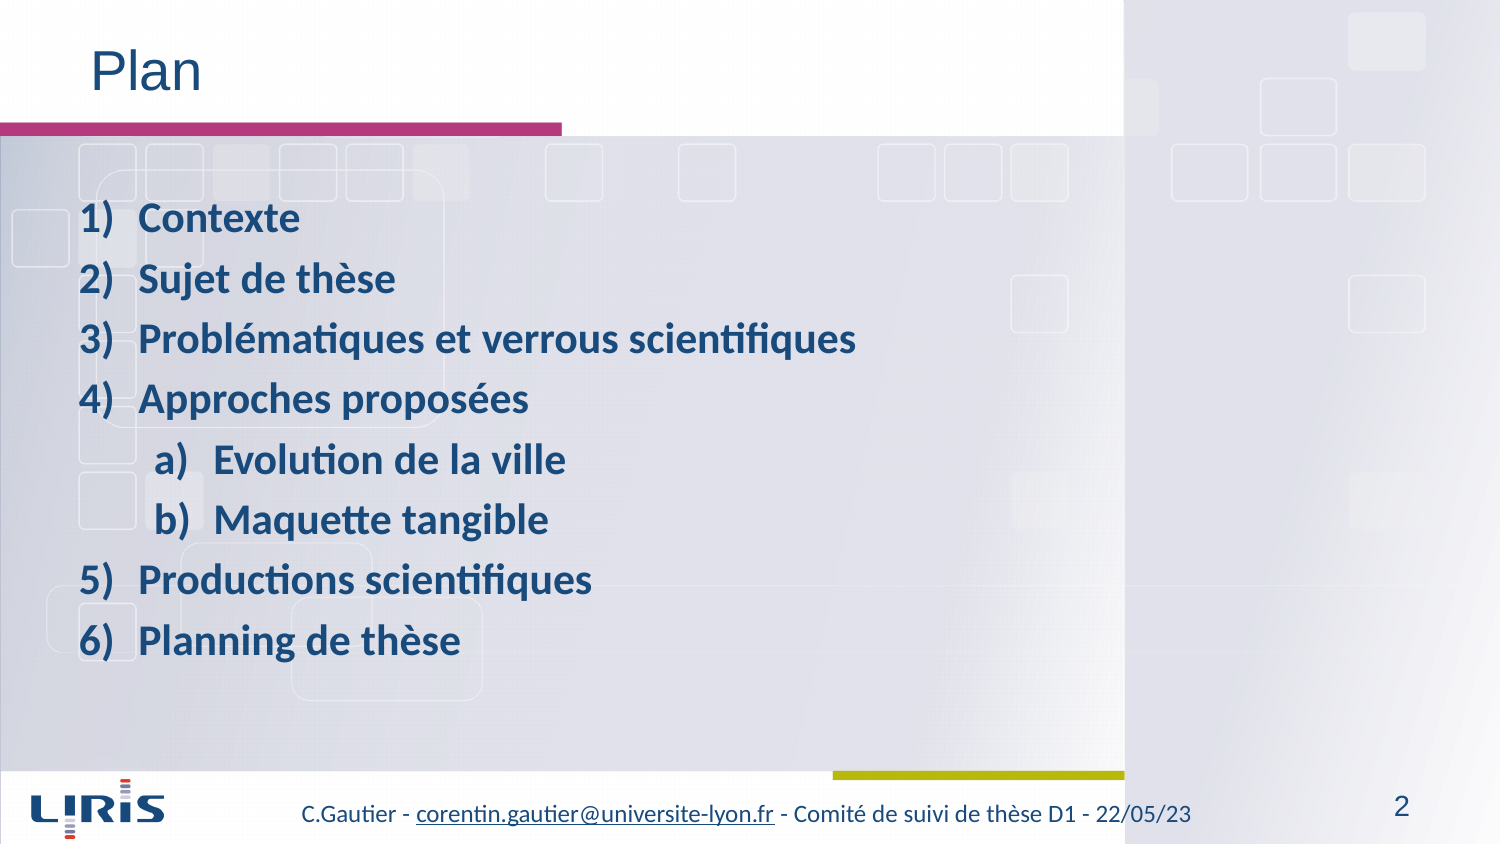

# Plan
Contexte
Sujet de thèse
Problématiques et verrous scientifiques
Approches proposées
Evolution de la ville
Maquette tangible
Productions scientifiques
Planning de thèse
2